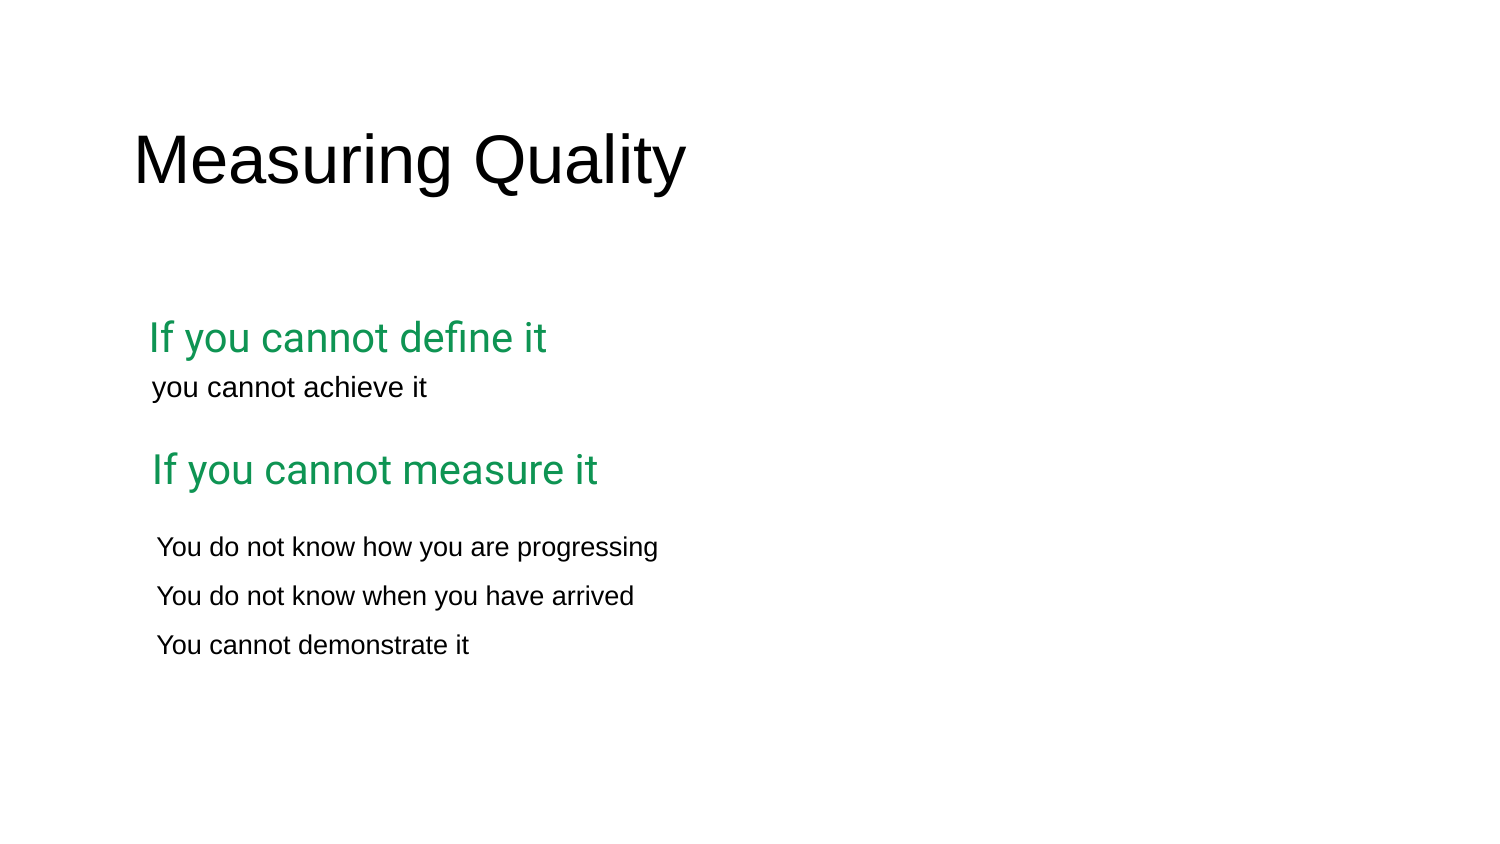

Measuring Quality
If you cannot define it
you cannot achieve it

If you cannot measure it
You do not know how you are progressing
You do not know when you have arrived
You cannot demonstrate it